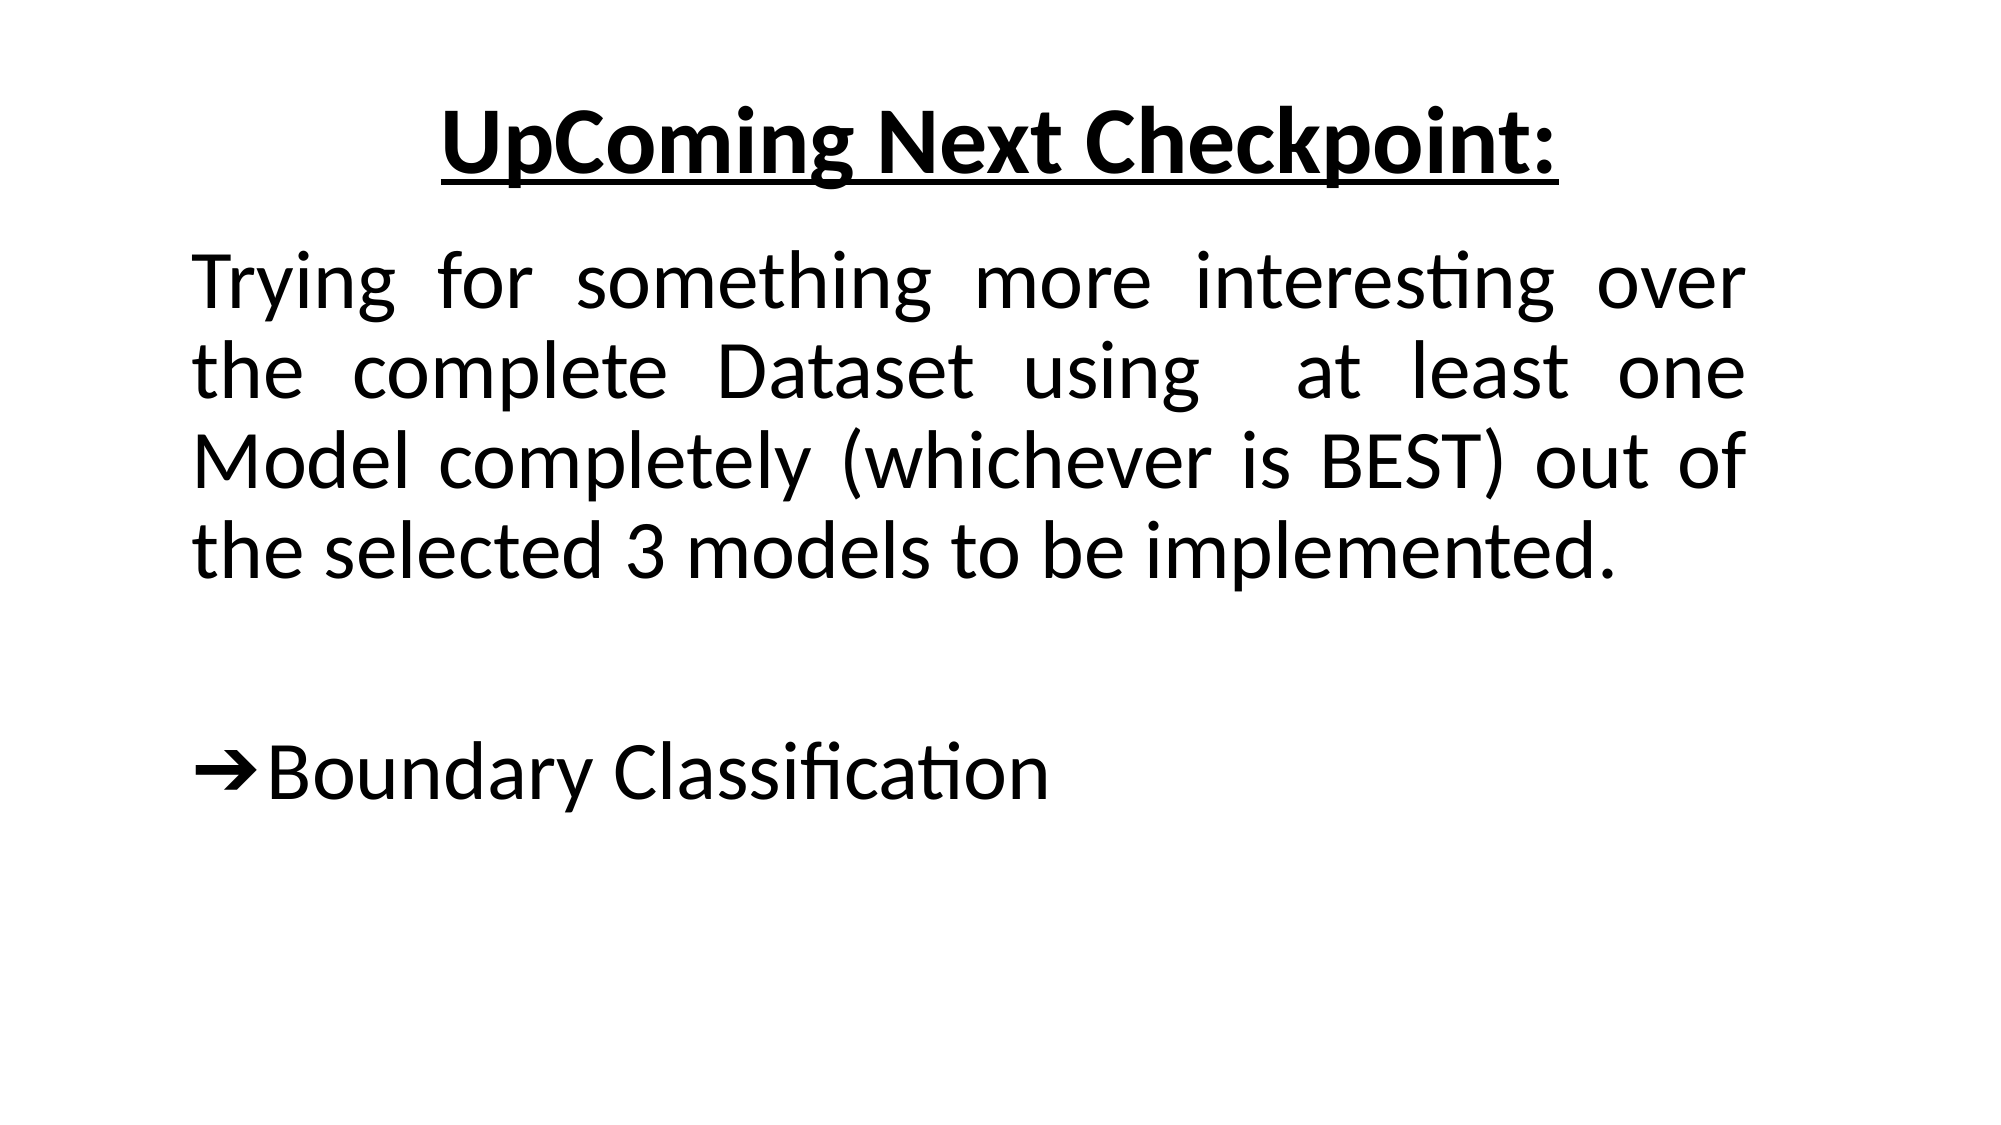

# UpComing Next Checkpoint:
Trying for something more interesting over the complete Dataset using  at least one Model completely (whichever is BEST) out of the selected 3 models to be implemented.

Boundary Classification